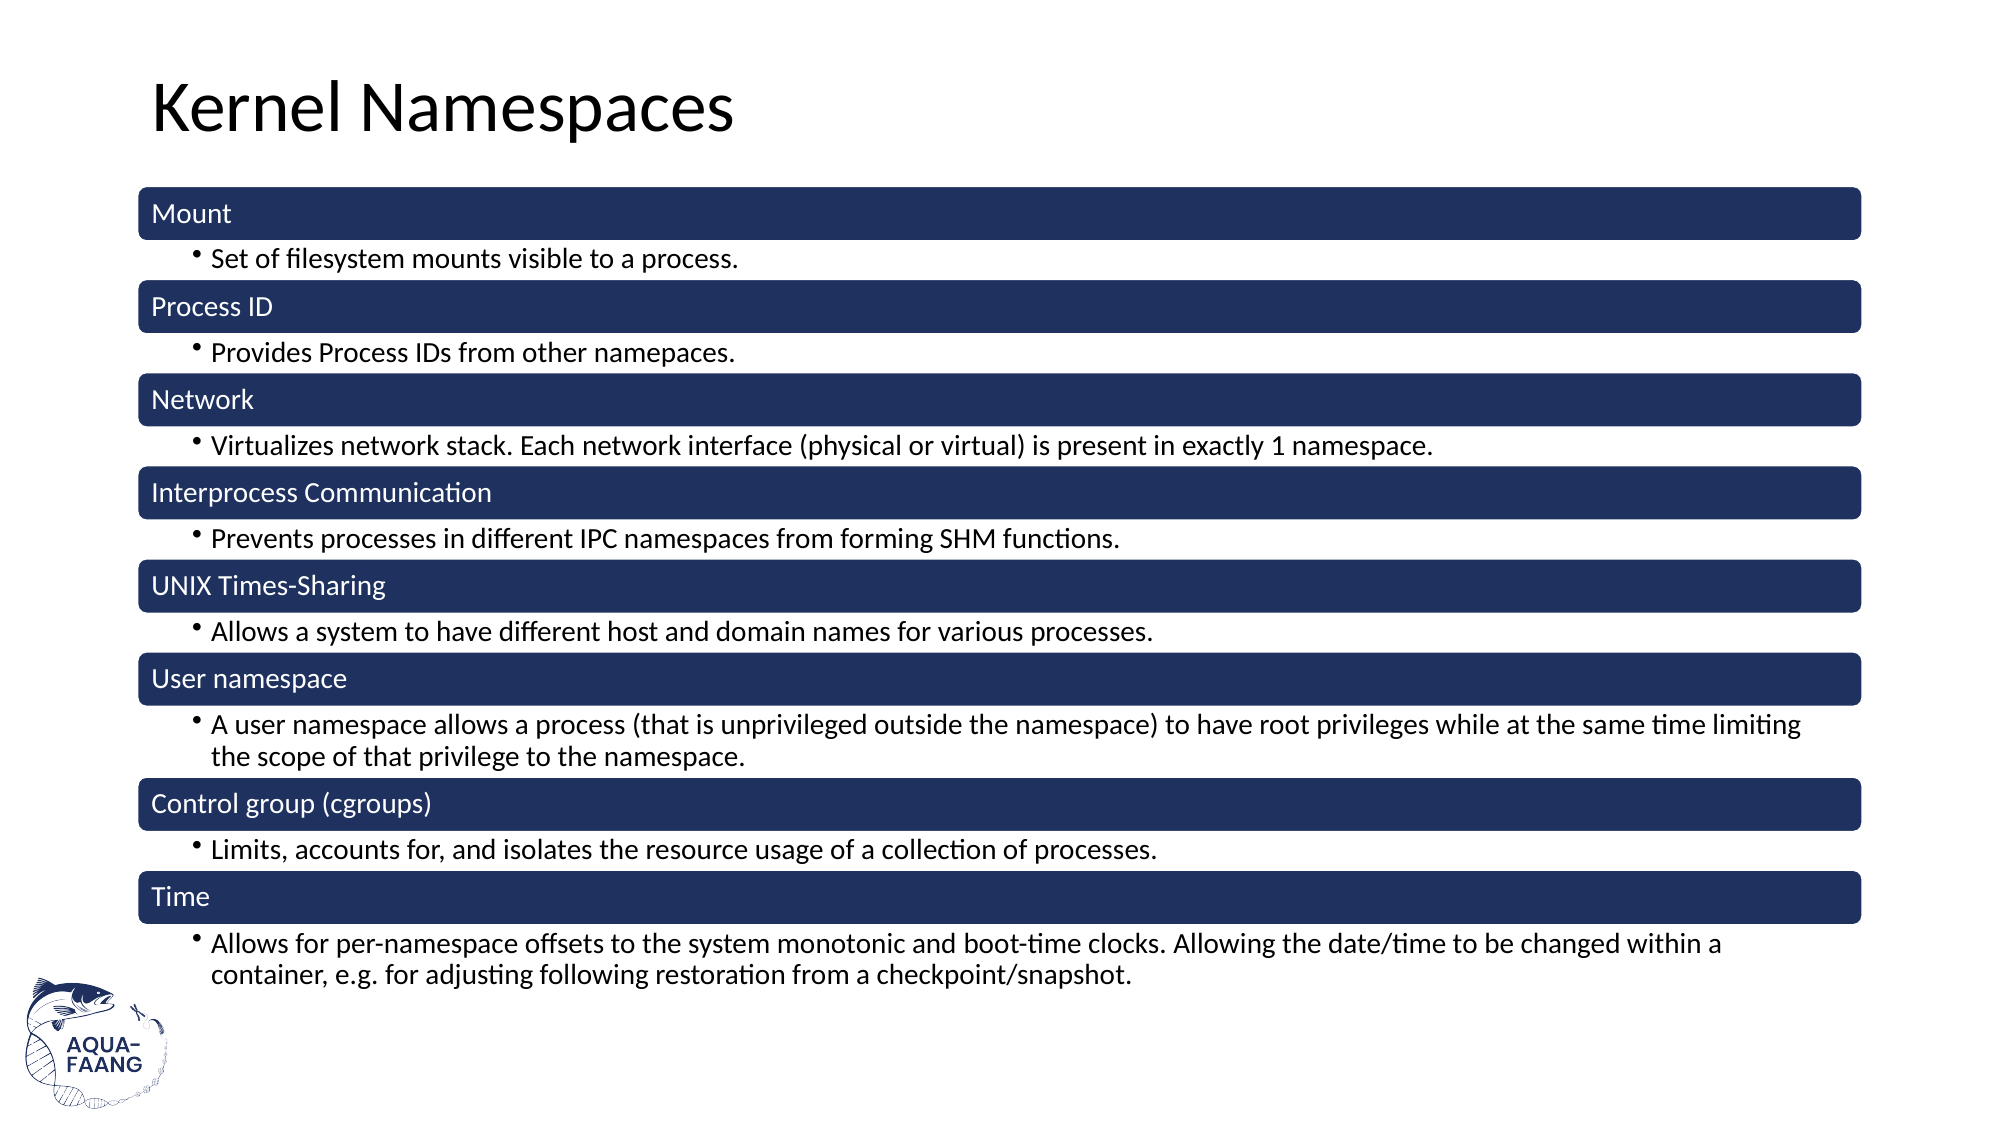

# Kernel Namespaces
Mount
Set of filesystem mounts visible to a process.
Process ID
Provides Process IDs from other namepaces.
Network
Virtualizes network stack. Each network interface (physical or virtual) is present in exactly 1 namespace.
Interprocess Communication
Prevents processes in different IPC namespaces from forming SHM functions.
UNIX Times-Sharing
Allows a system to have different host and domain names for various processes.
User namespace
A user namespace allows a process (that is unprivileged outside the namespace) to have root privileges while at the same time limiting the scope of that privilege to the namespace.
Control group (cgroups)
Limits, accounts for, and isolates the resource usage of a collection of processes.
Time
Allows for per-namespace offsets to the system monotonic and boot-time clocks. Allowing the date/time to be changed within a container, e.g. for adjusting following restoration from a checkpoint/snapshot.